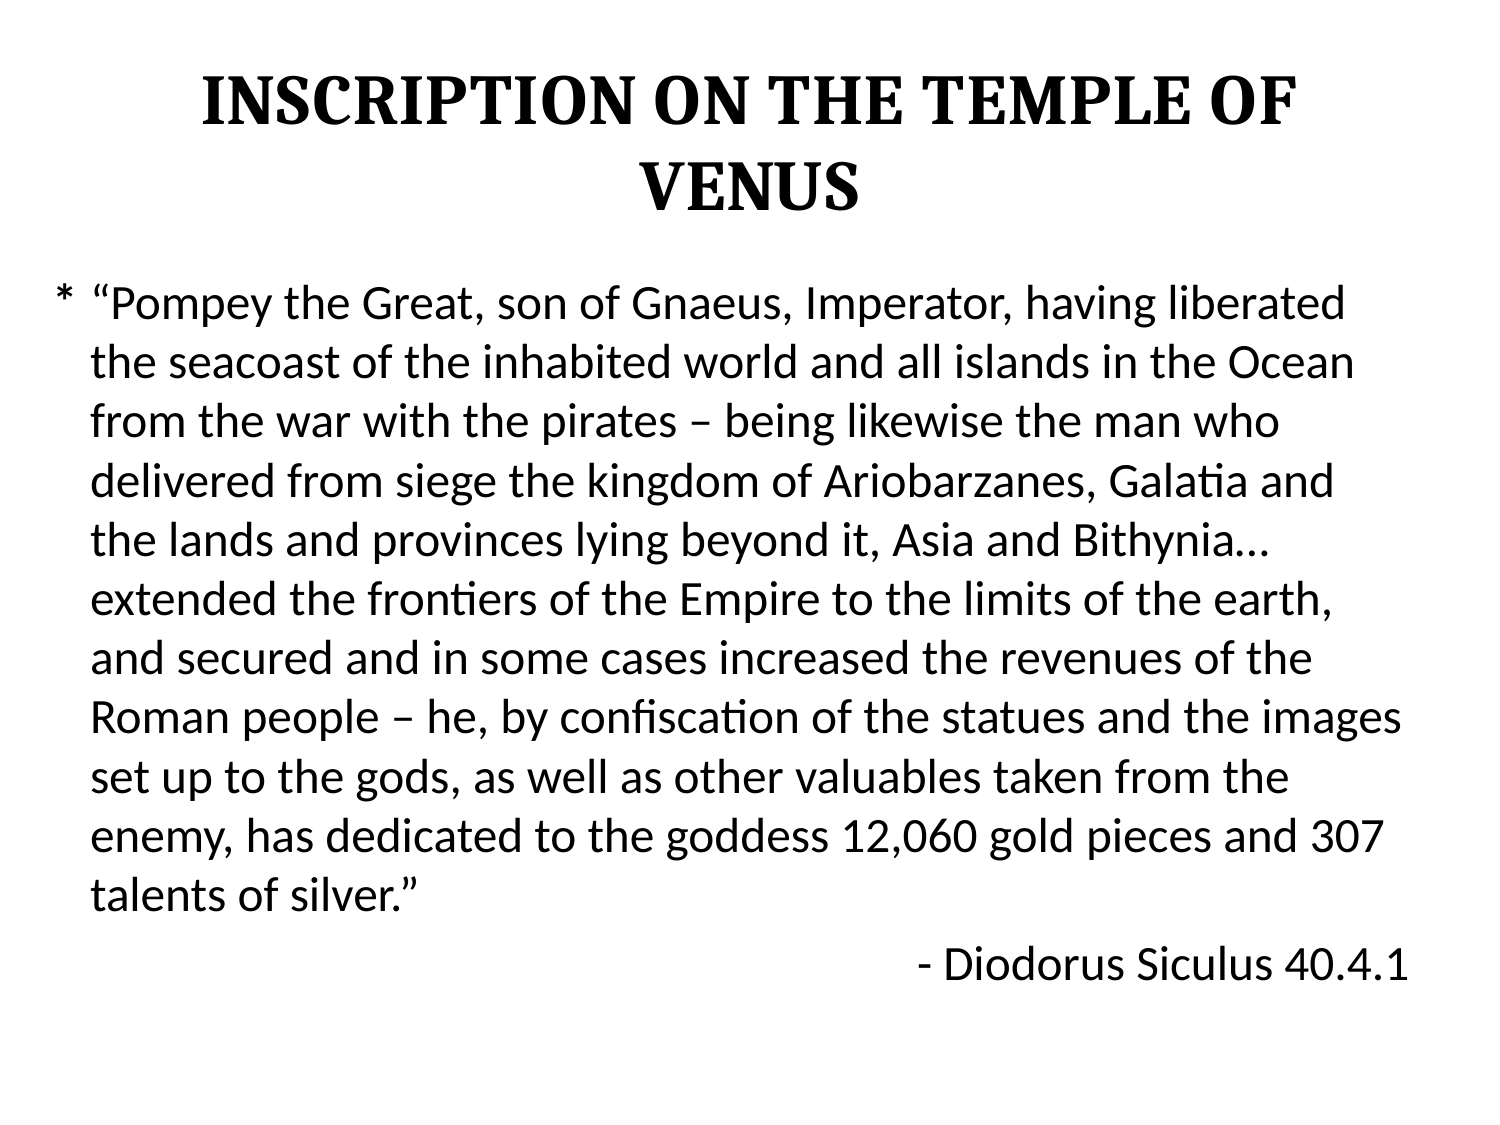

# Inscription on the Temple of Venus
*
“Pompey the Great, son of Gnaeus, Imperator, having liberated the seacoast of the inhabited world and all islands in the Ocean from the war with the pirates – being likewise the man who delivered from siege the kingdom of Ariobarzanes, Galatia and the lands and provinces lying beyond it, Asia and Bithynia…extended the frontiers of the Empire to the limits of the earth, and secured and in some cases increased the revenues of the Roman people – he, by confiscation of the statues and the images set up to the gods, as well as other valuables taken from the enemy, has dedicated to the goddess 12,060 gold pieces and 307 talents of silver.”
- Diodorus Siculus 40.4.1